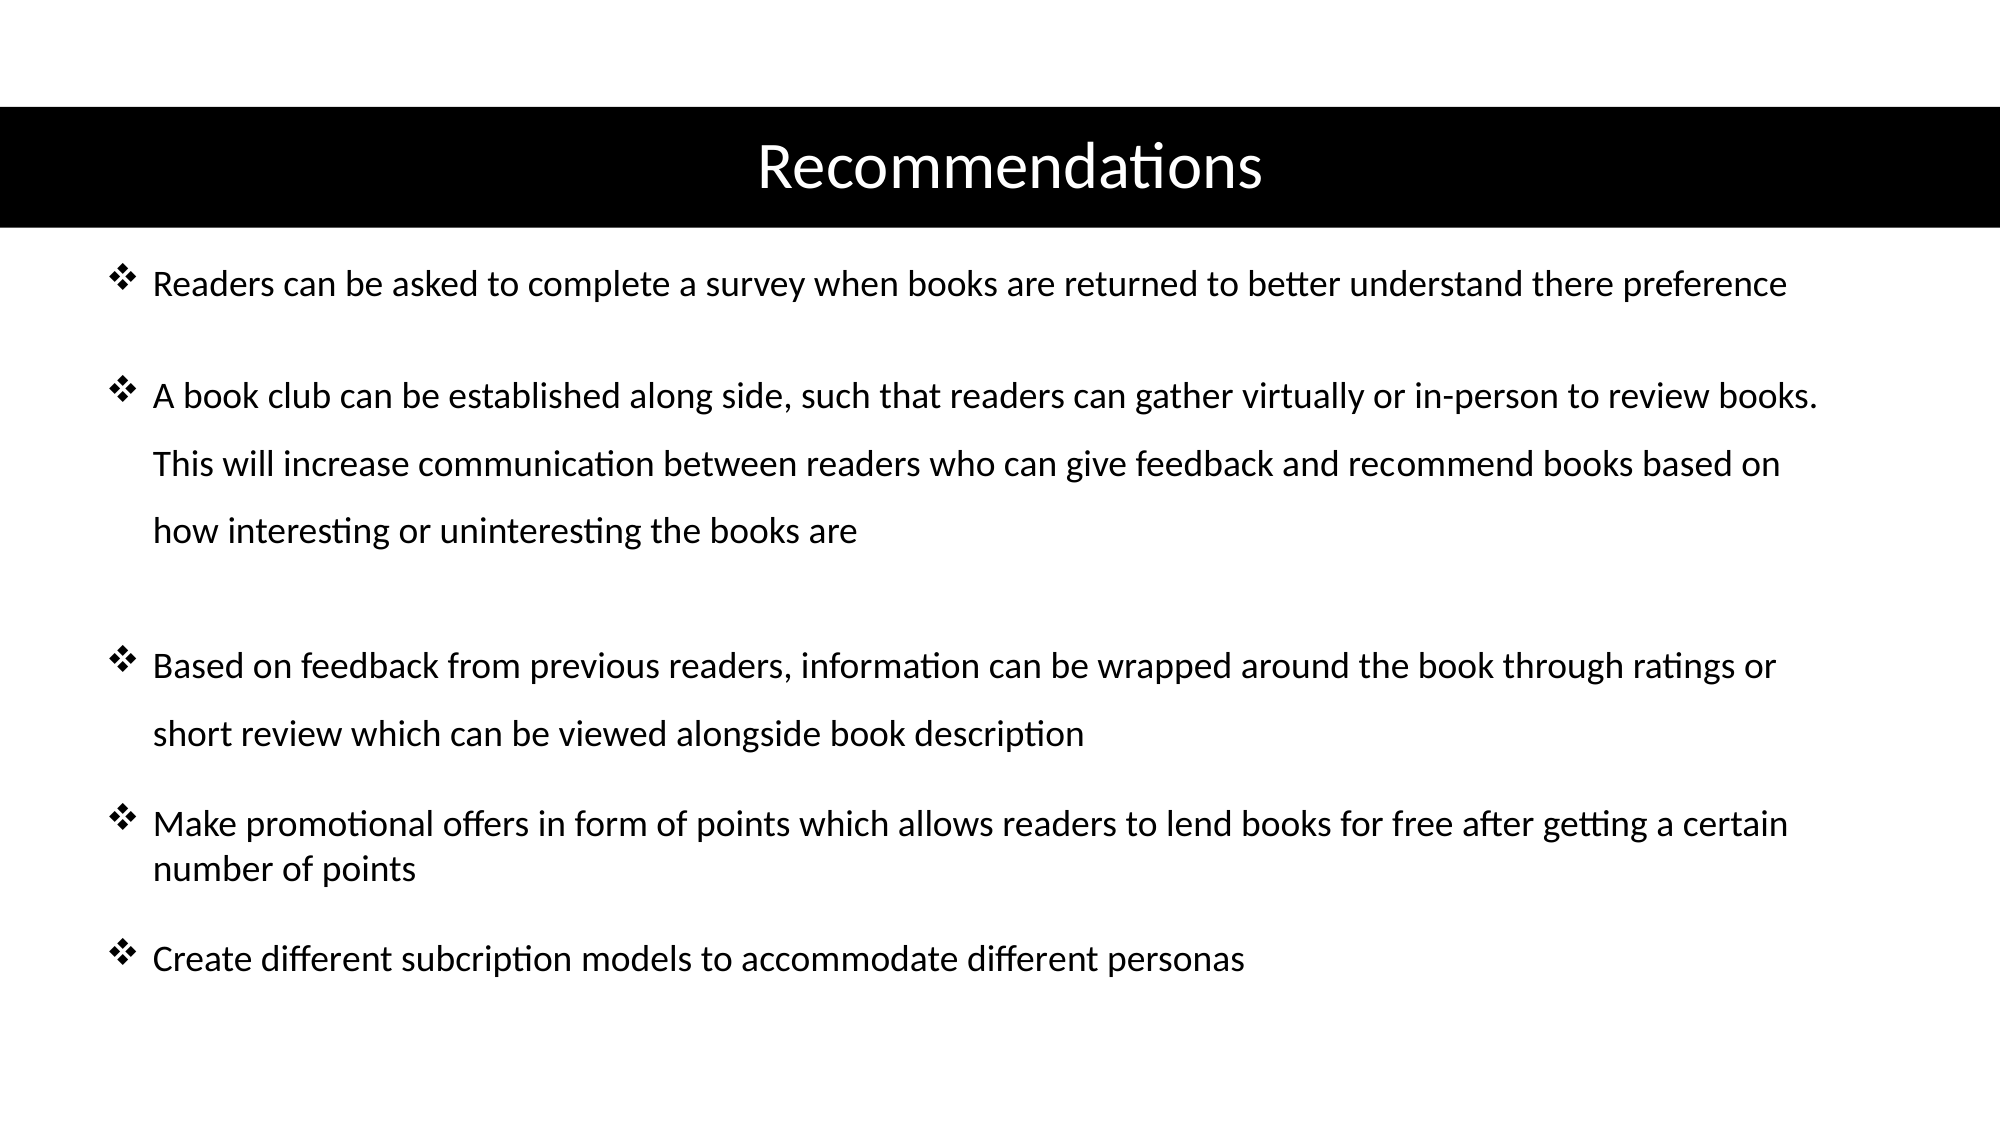

# Recommendations

Readers can be asked to complete a survey when books are returned to better understand there preference

A book club can be established along side, such that readers can gather virtually or in-person to review books. This will increase communication between readers who can give feedback and recommend books based on how interesting or uninteresting the books are

Based on feedback from previous readers, information can be wrapped around the book through ratings or short review which can be viewed alongside book description

Make promotional offers in form of points which allows readers to lend books for free after getting a certain number of points

Create different subcription models to accommodate different personas